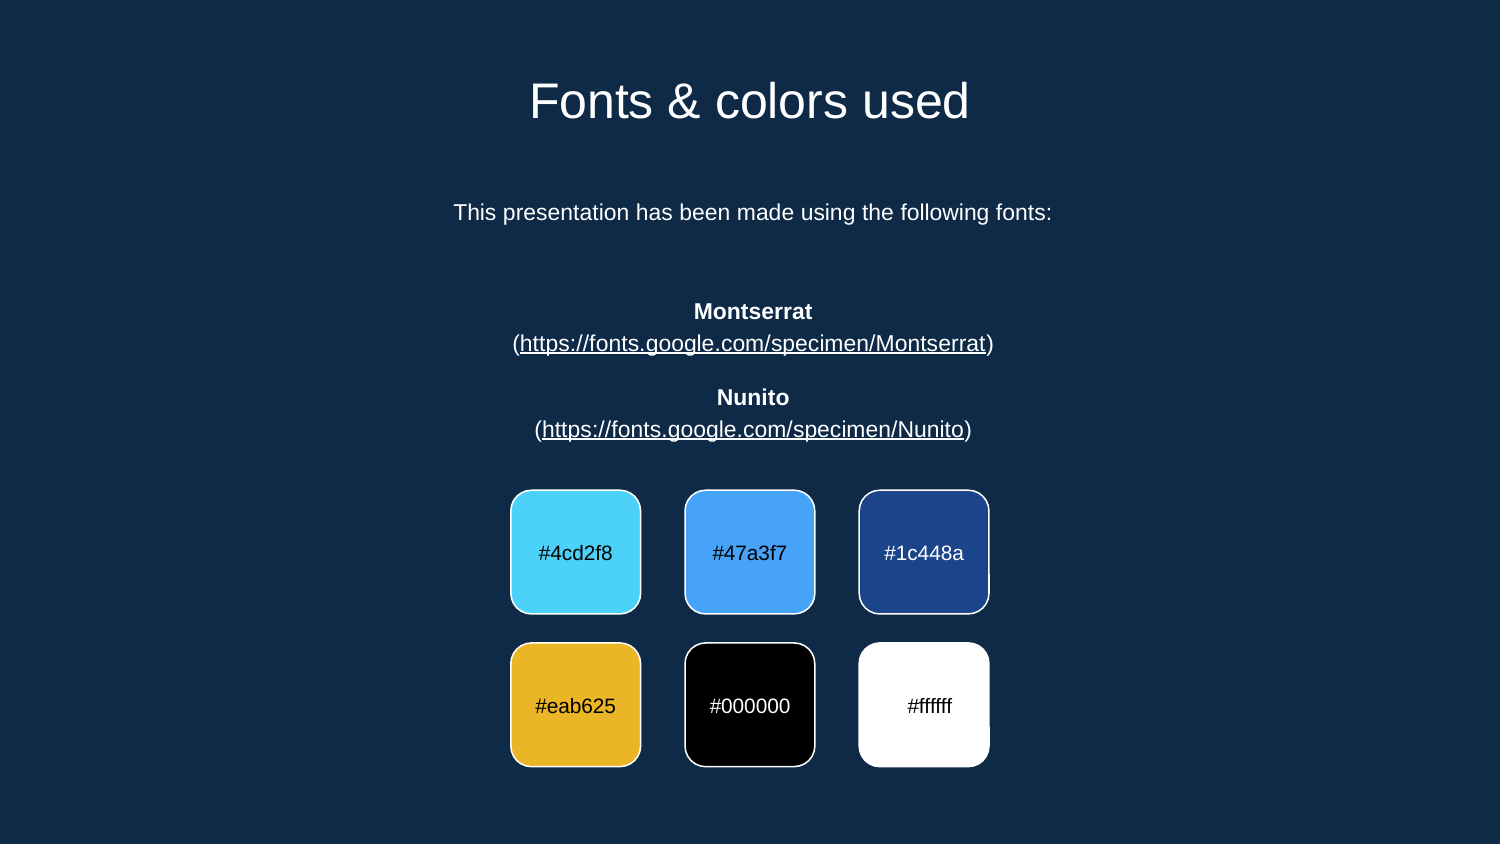

# Fonts & colors used
This presentation has been made using the following fonts:

Montserrat
(https://fonts.google.com/specimen/Montserrat)

Nunito
(https://fonts.google.com/specimen/Nunito)

#4cd2f8
#47a3f7
#1c448a

#eab625
#000000
##ffffff